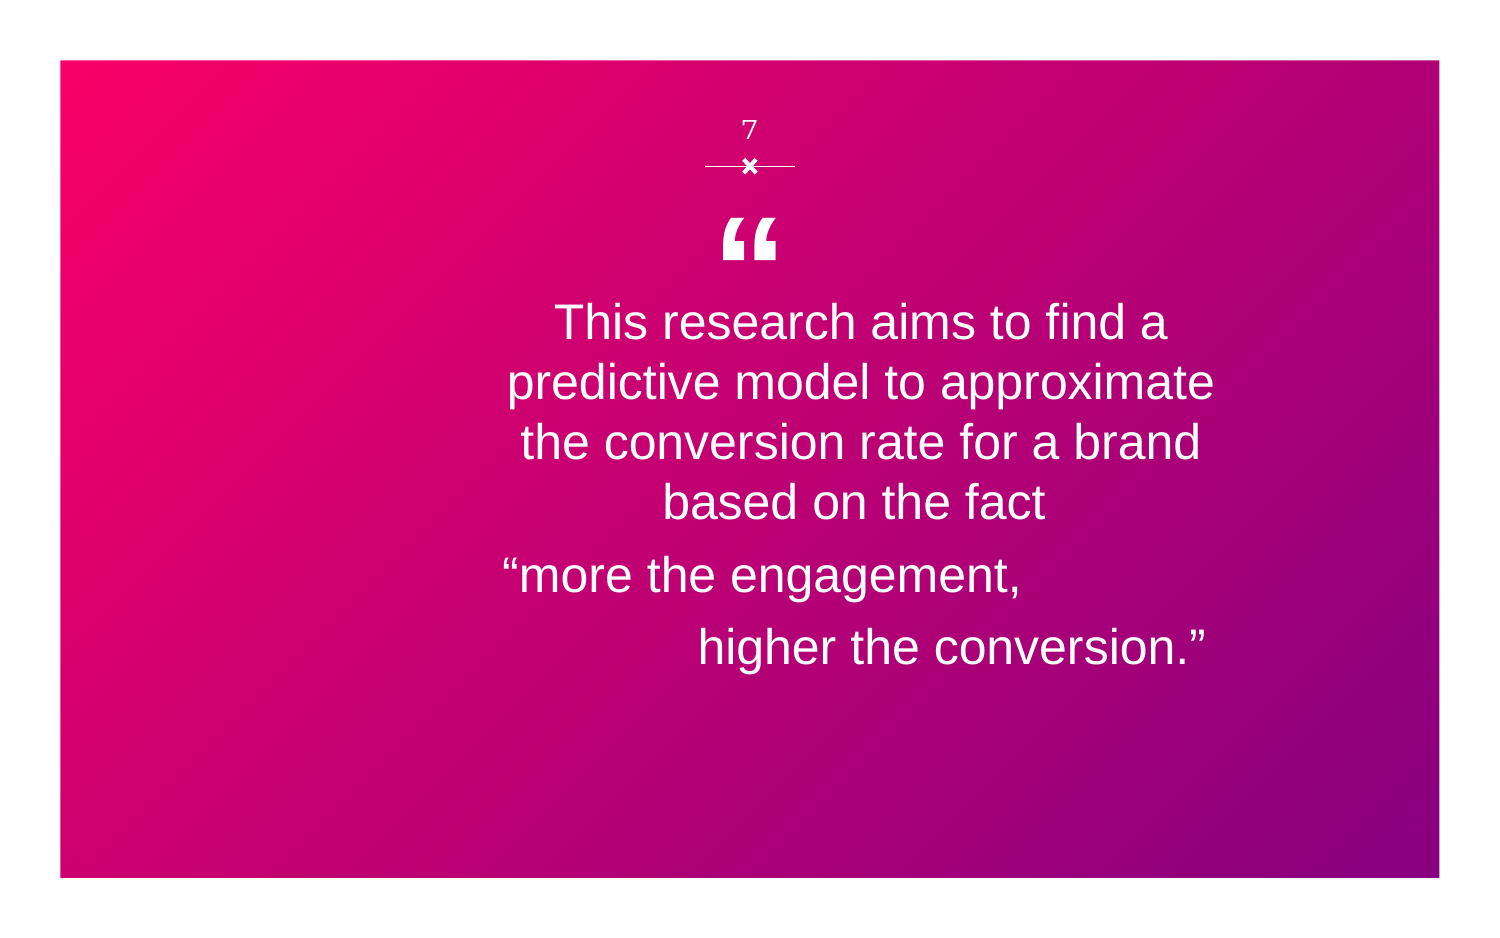

7
This research aims to find a predictive model to approximate the conversion rate for a brand based on the fact
“more the engagement,
higher the conversion.”